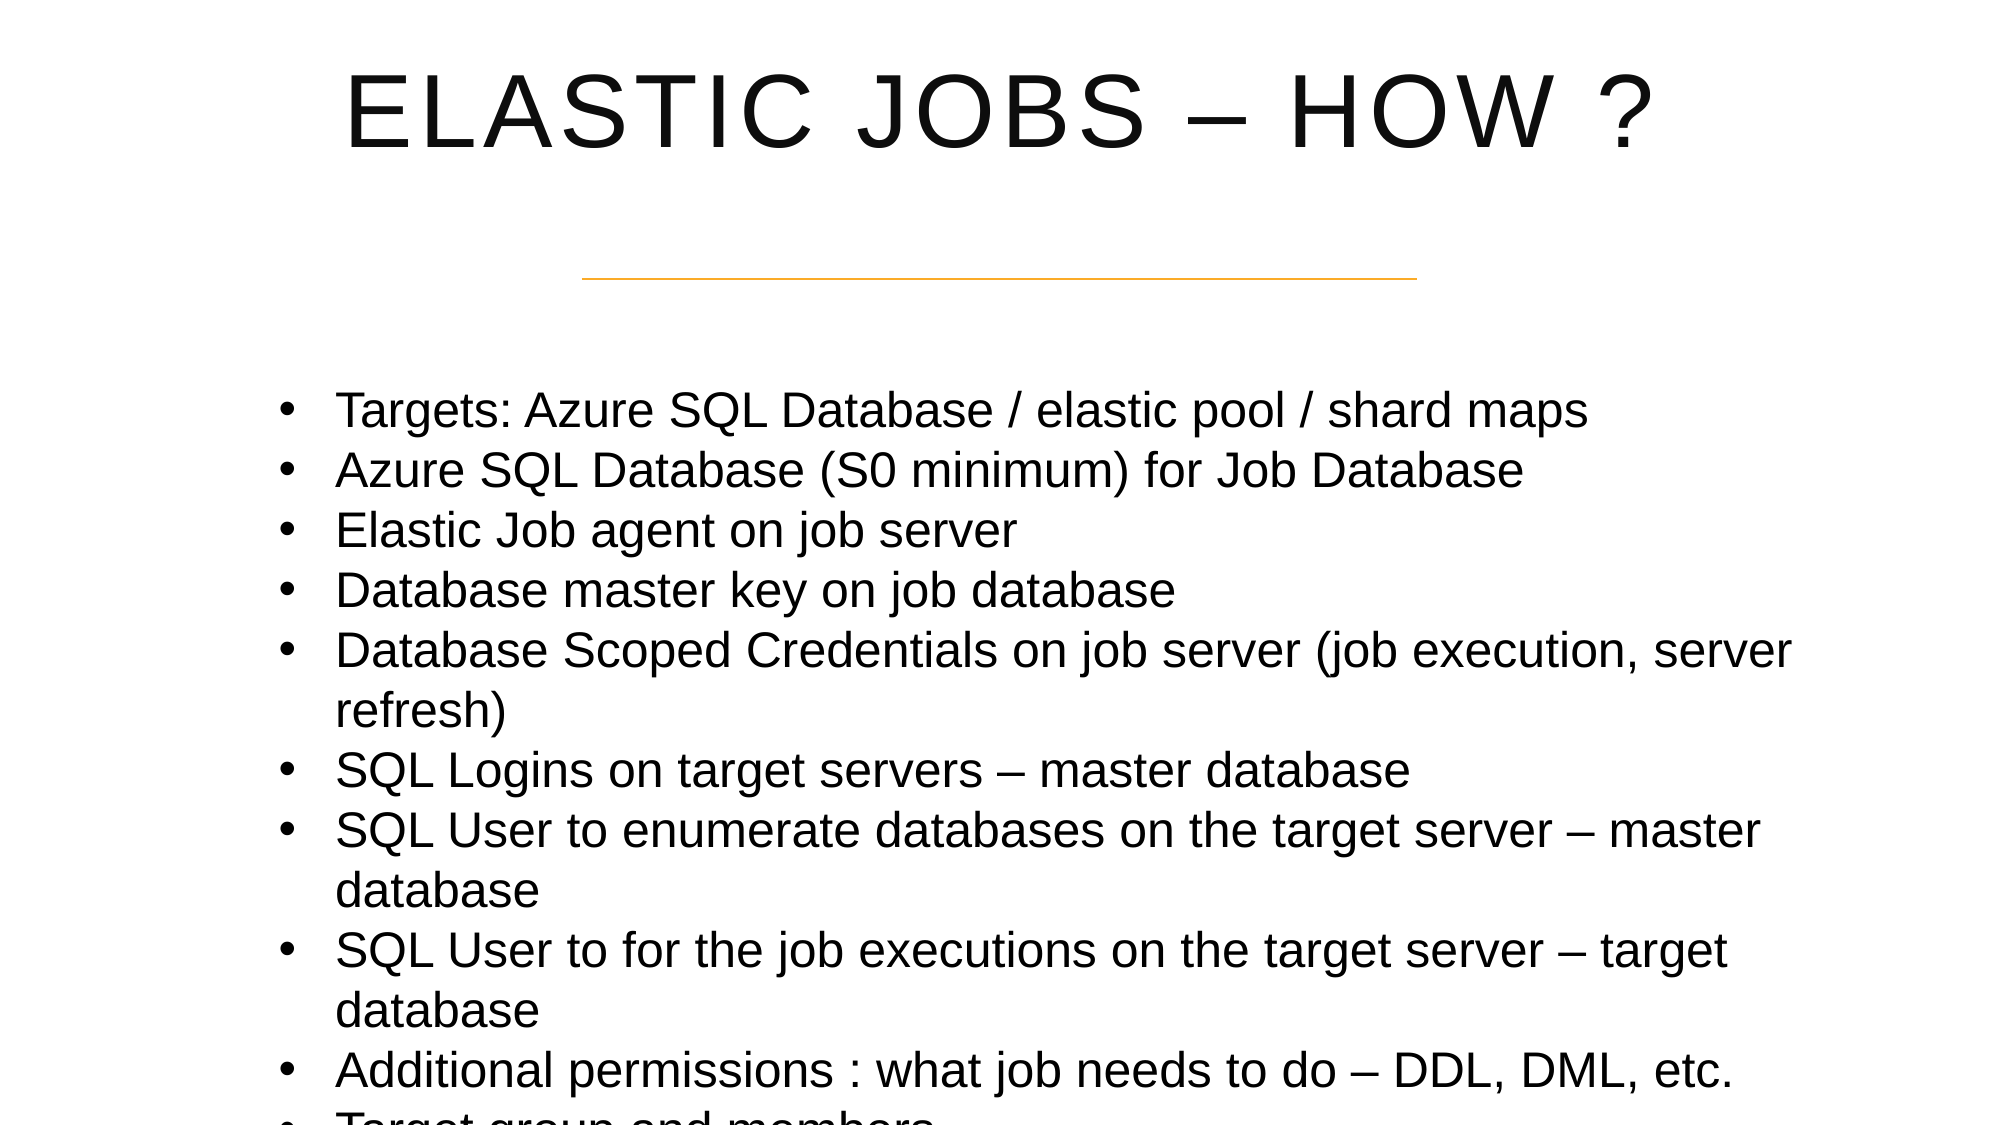

Elastic Jobs – HOW ?

Targets: Azure SQL Database / elastic pool / shard maps
Azure SQL Database (S0 minimum) for Job Database
Elastic Job agent on job server
Database master key on job database
Database Scoped Credentials on job server (job execution, server refresh)
SQL Logins on target servers – master database
SQL User to enumerate databases on the target server – master database
SQL User to for the job executions on the target server – target database
Additional permissions : what job needs to do – DDL, DML, etc.
Target group and members
Elastic job